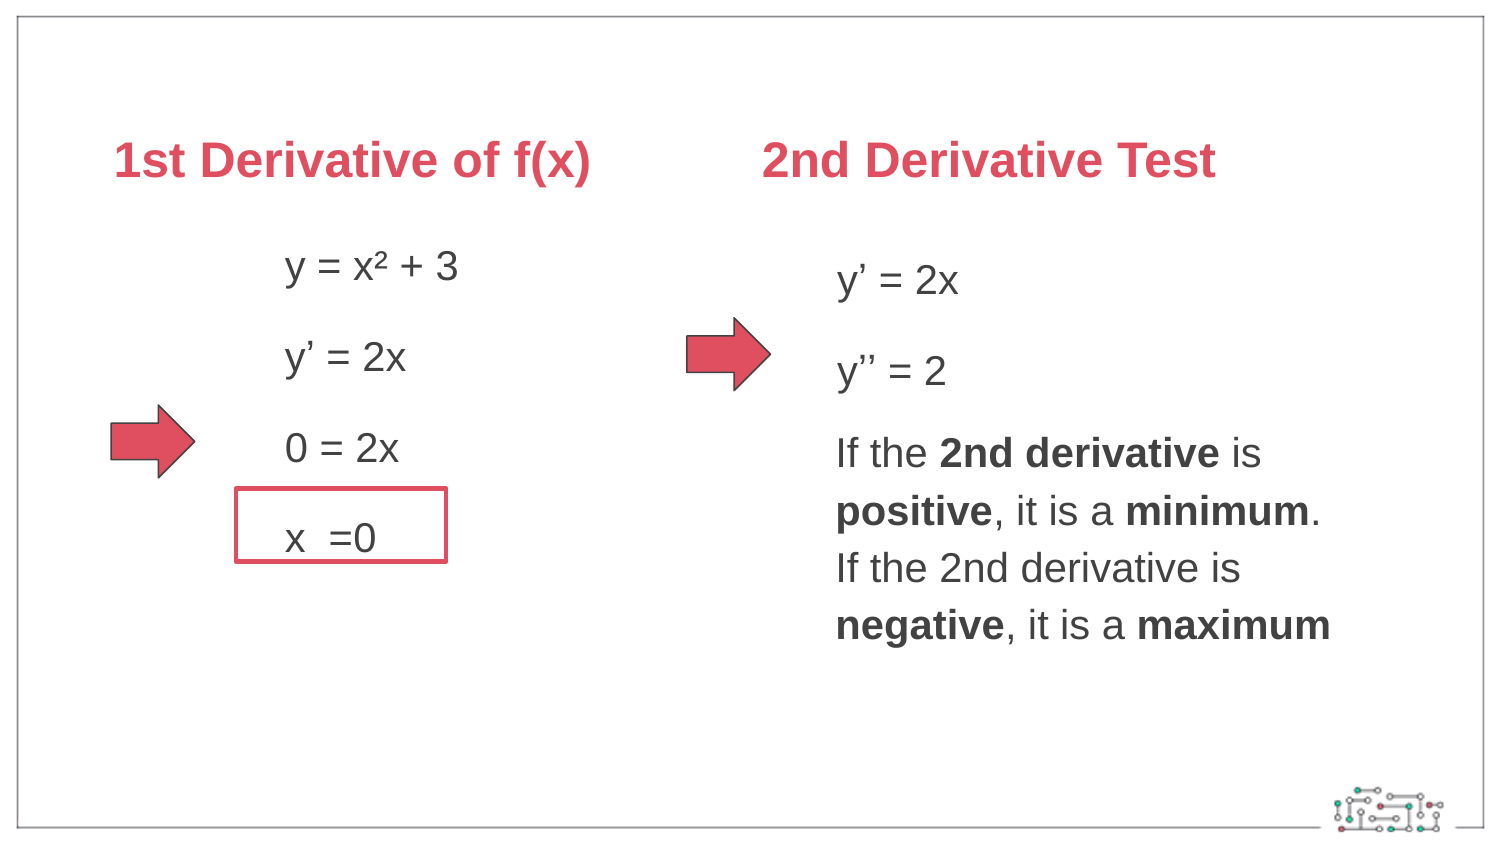

1st Derivative of f(x)
2nd Derivative Test
y = x² + 3
yʼ = 2x
0 = 2x
x  =0
yʼ = 2x
yʼʼ = 2

If the 2nd derivative is positive, it is a minimum. If the 2nd derivative is negative, it is a maximum